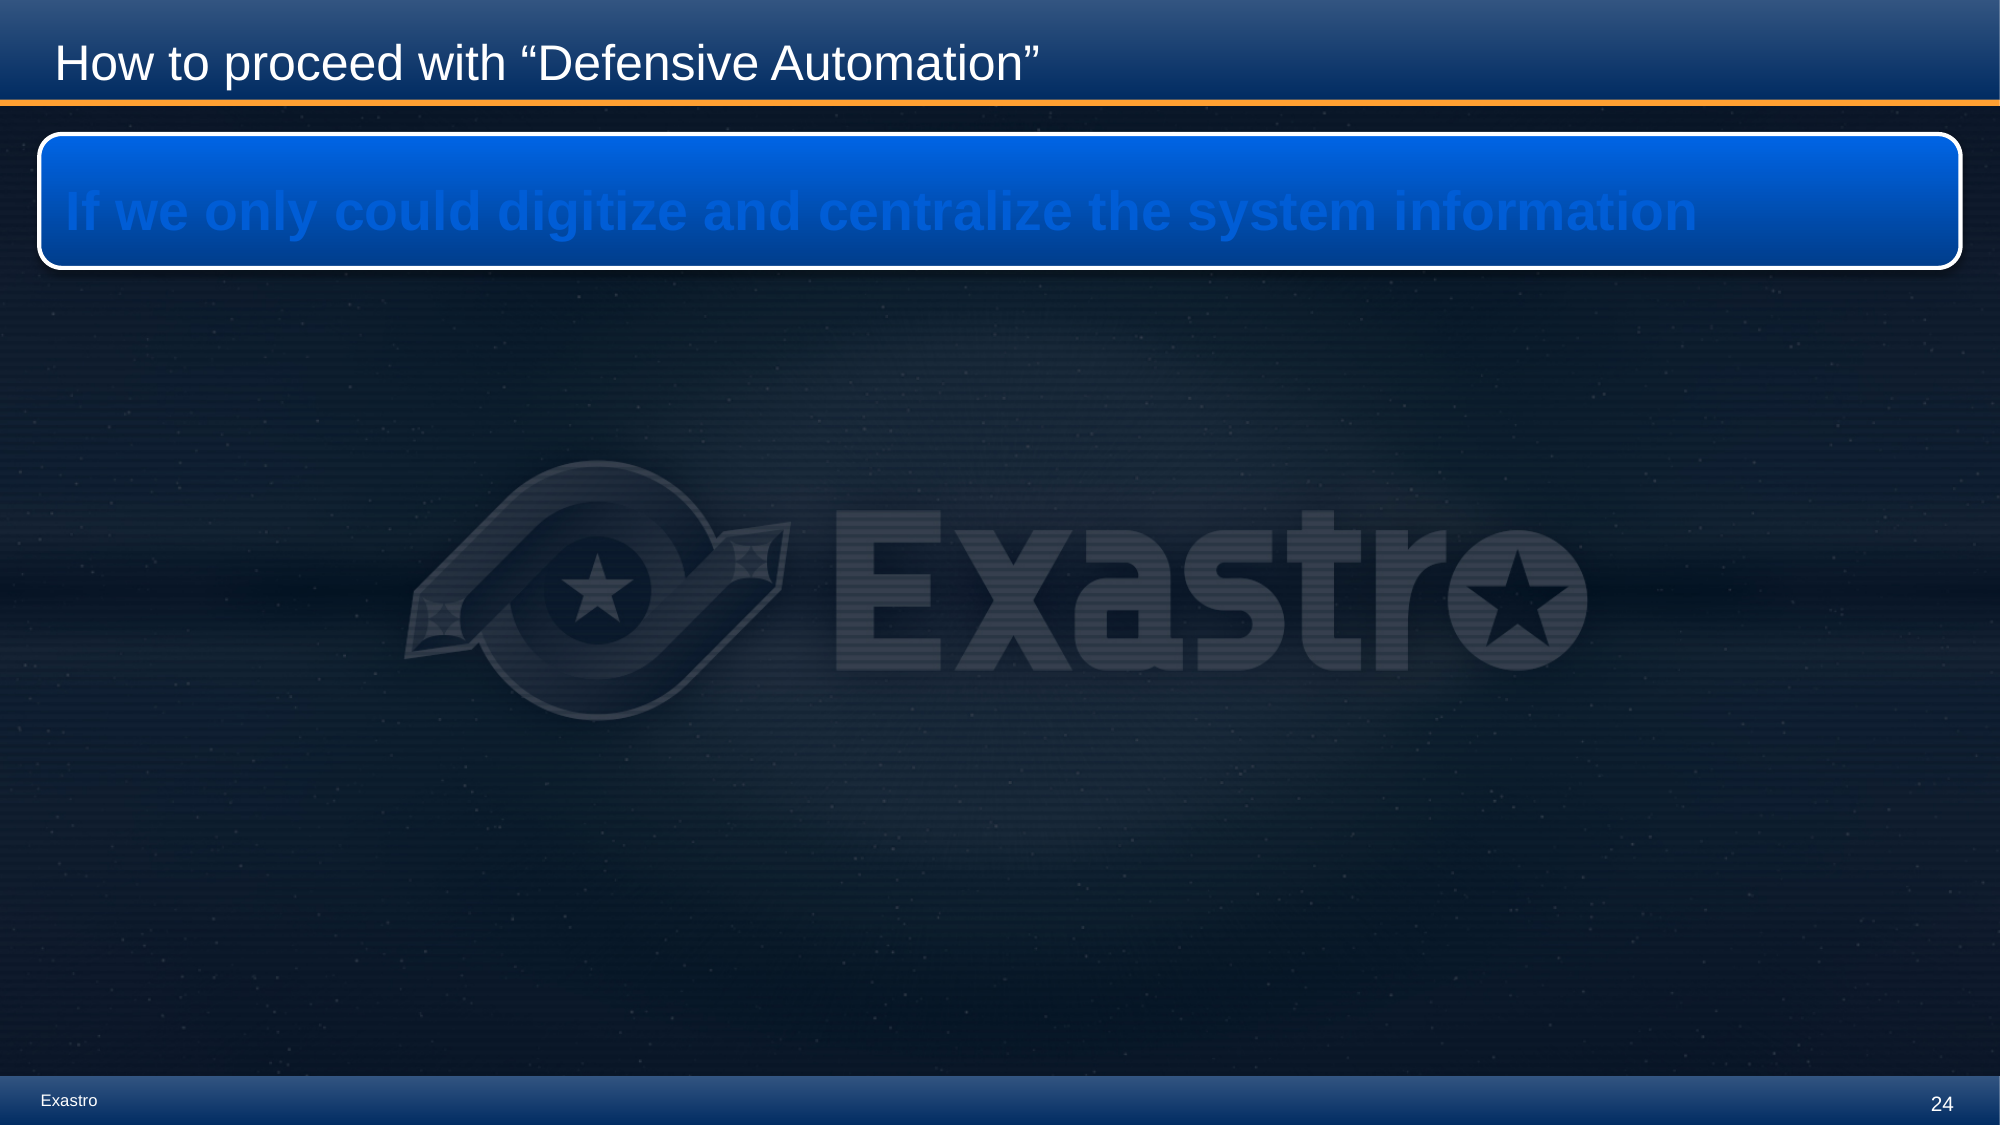

# How to proceed with “Defensive Automation”
If we only could digitize and centralize the system information

System

Design team

SCM
In charge o fB

Parameter
(CMDB)
Operation procedure
(IaC)
System’s
expected value
In charge of A

In charge of C

Operation sequence
(Change)
Operation sequence
(Operation)

Operator
Operator

System status